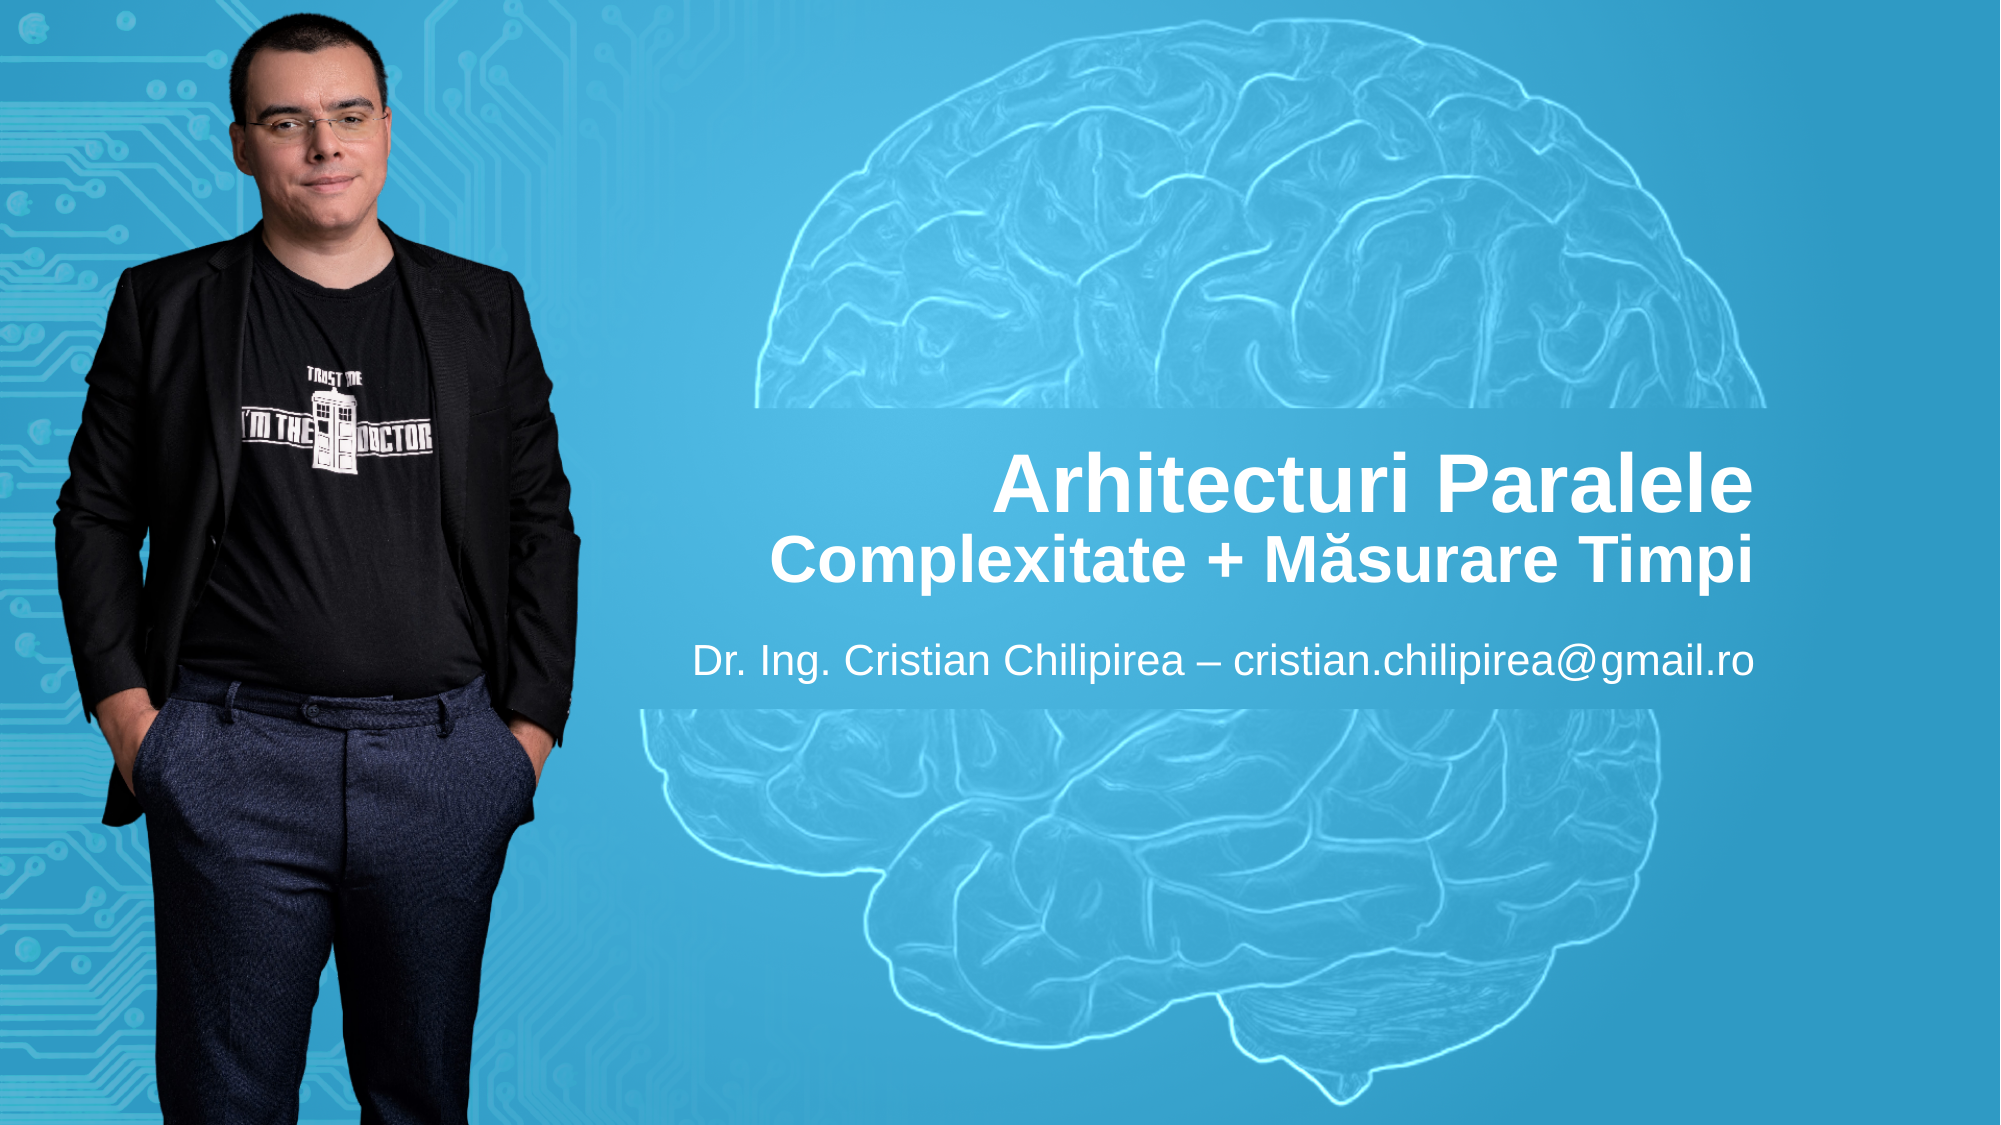

# Arhitecturi Paralele Complexitate + Măsurare Timpi
Dr. Ing. Cristian Chilipirea – cristian.chilipirea@gmail.ro